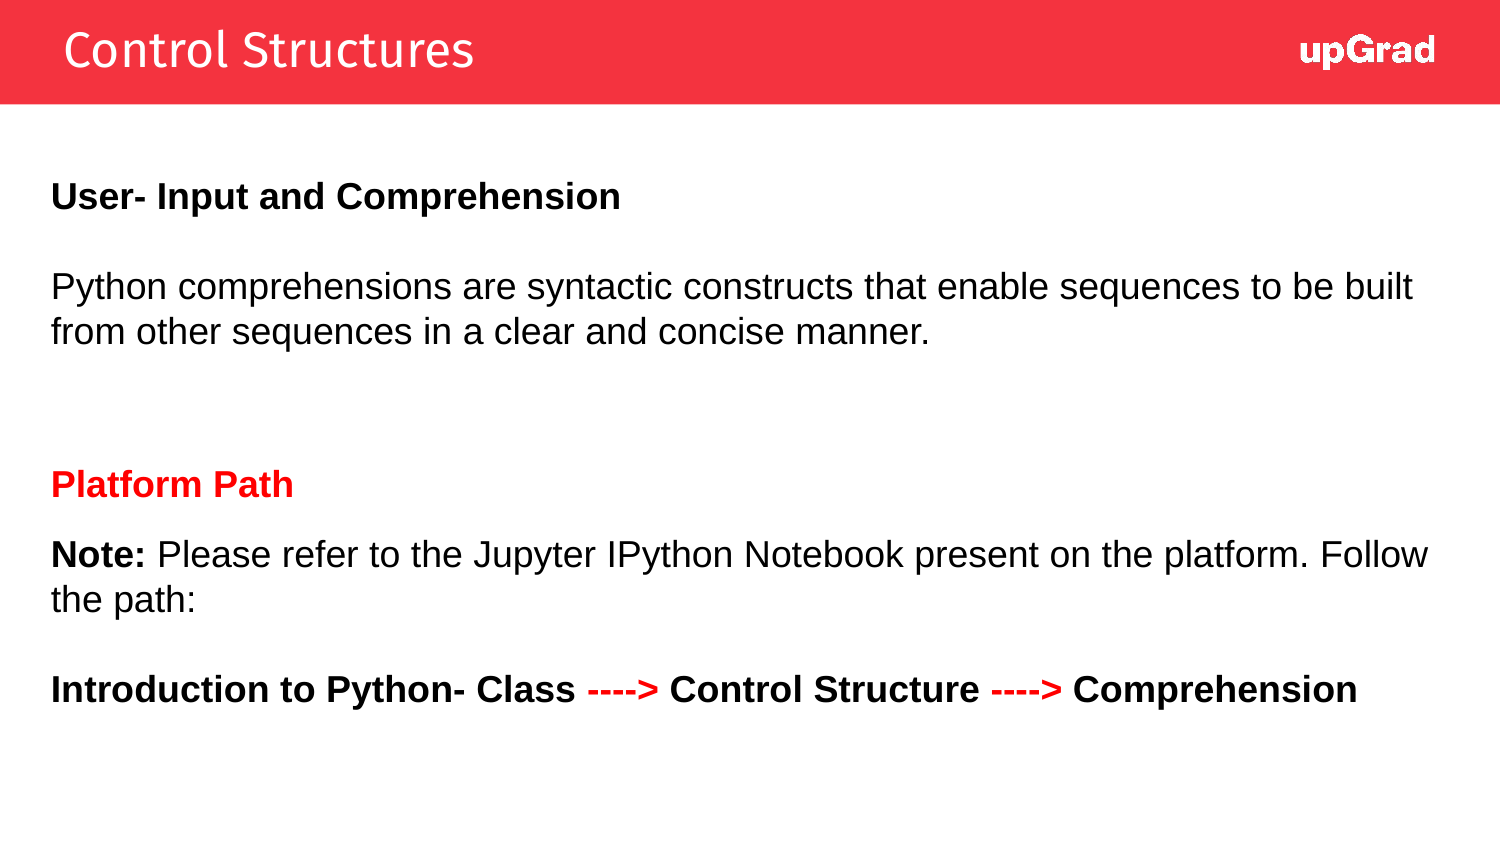

# Control Structures

User- Input and Comprehension

Python comprehensions are syntactic constructs that enable sequences to be built from other sequences in a clear and concise manner.

Platform Path
Note: Please refer to the Jupyter IPython Notebook present on the platform. Follow the path:

Introduction to Python- Class ----> Control Structure ----> Comprehension